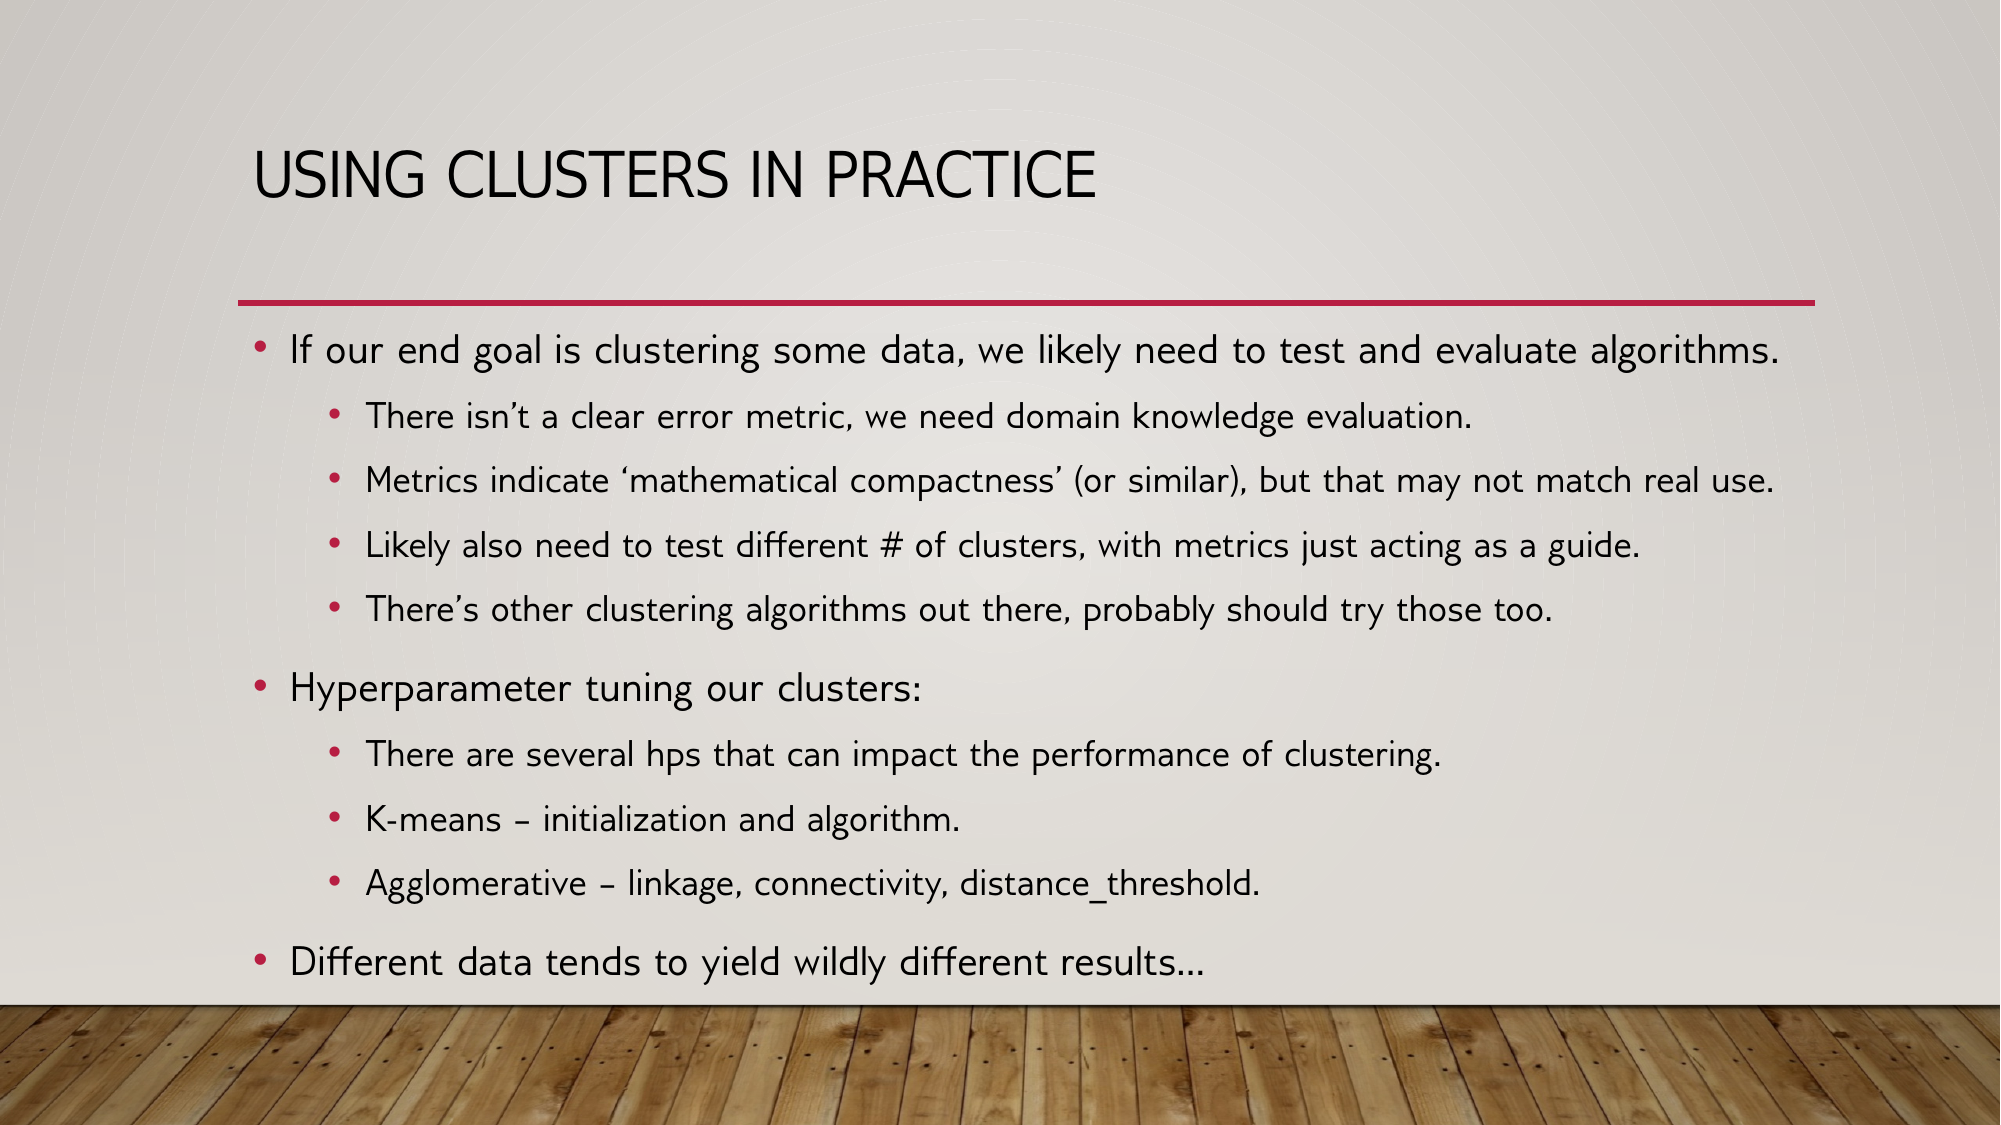

# Using Clusters in Practice
If our end goal is clustering some data, we likely need to test and evaluate algorithms.
There isn’t a clear error metric, we need domain knowledge evaluation.
Metrics indicate ‘mathematical compactness’ (or similar), but that may not match real use.
Likely also need to test different # of clusters, with metrics just acting as a guide.
There’s other clustering algorithms out there, probably should try those too.
Hyperparameter tuning our clusters:
There are several hps that can impact the performance of clustering.
K-means – initialization and algorithm.
Agglomerative – linkage, connectivity, distance_threshold.
Different data tends to yield wildly different results…